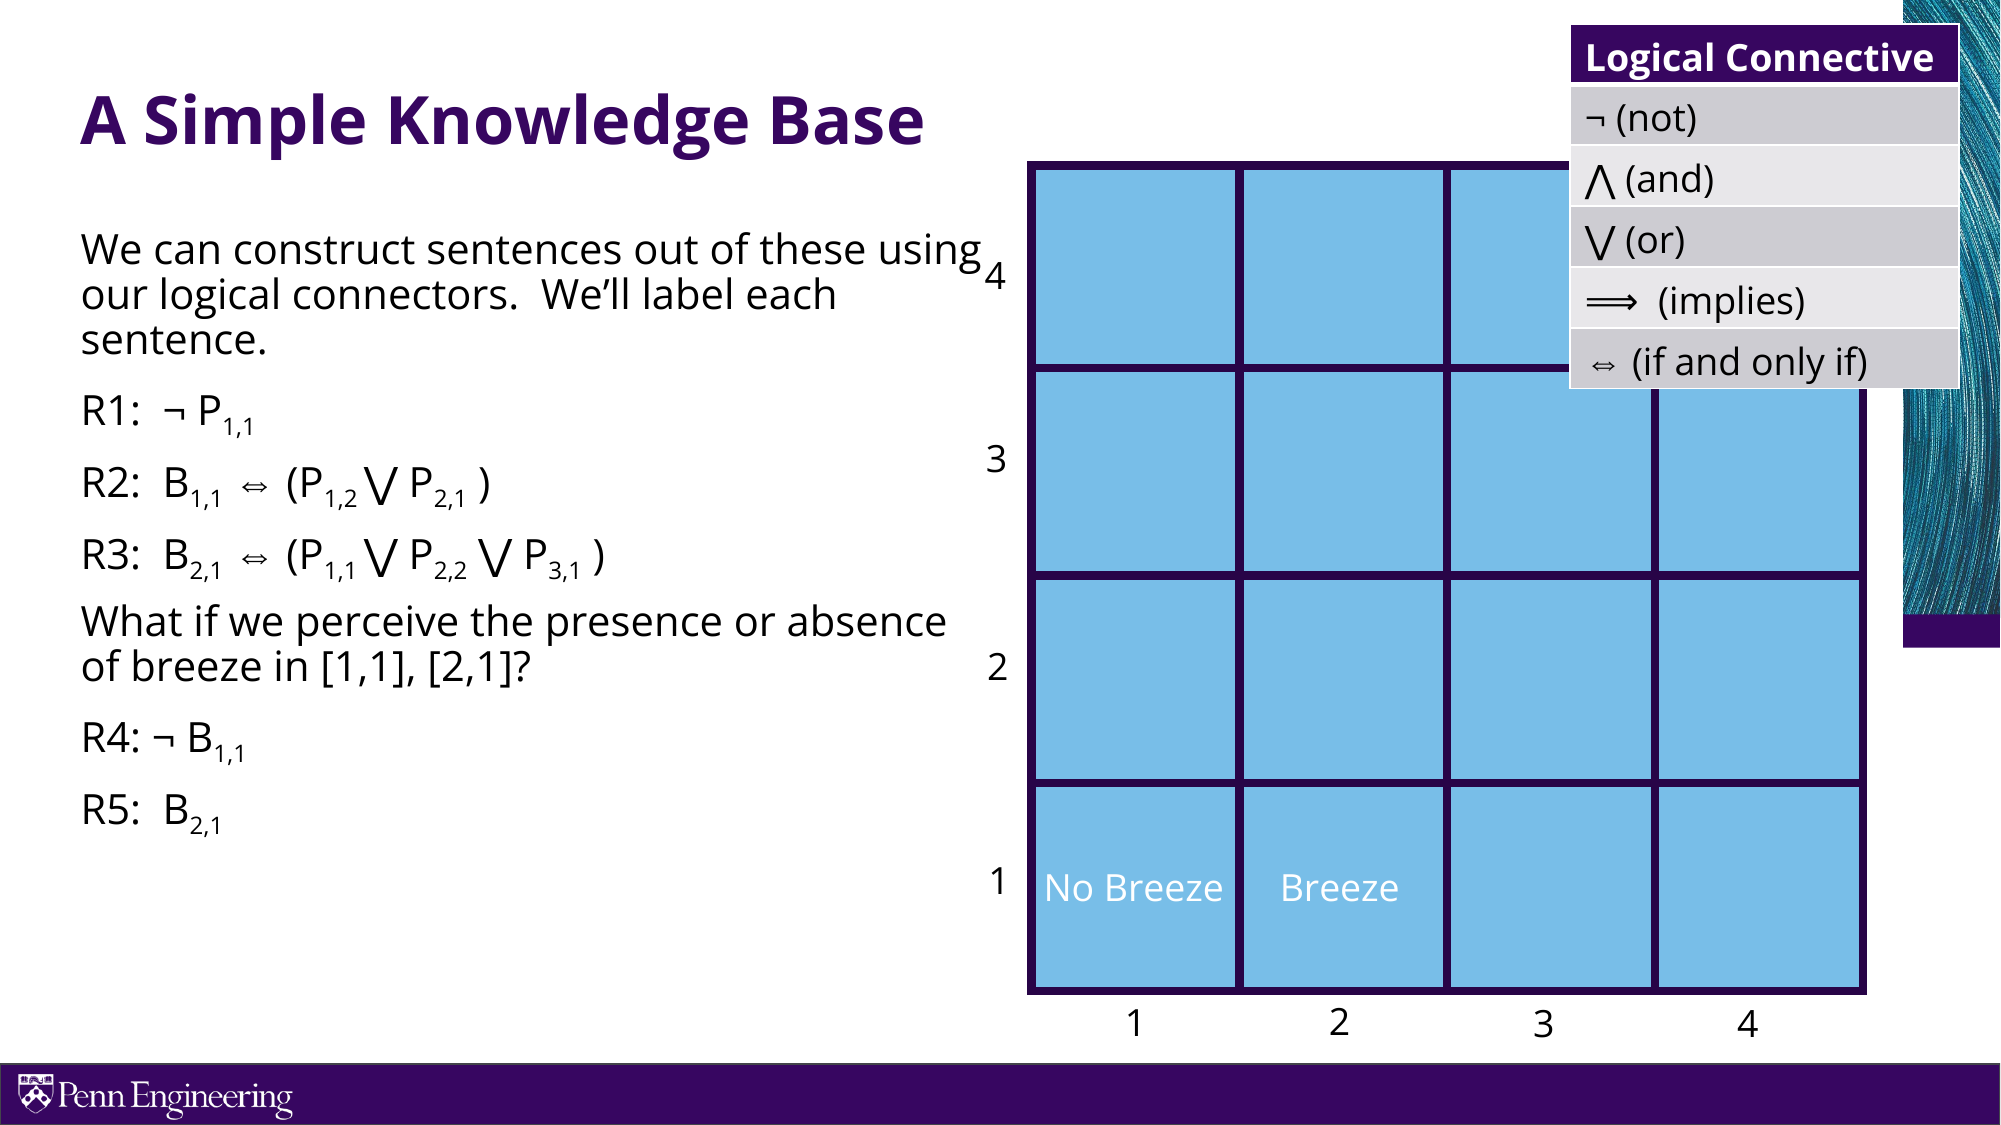

| Logical Connective |
| --- |
| ¬ (not) |
| ⋀ (and) |
| ⋁ (or) |
| ⟹ (implies) |
| ⇔ (if and only if) |
# A Simple Knowledge Base

We can construct sentences out of these using our logical connectors.  We’ll label each sentence.
R1:  ¬ P1,1
R2:  B1,1 ⇔ (P1,2 ⋁ P2,1 )
R3:  B2,1 ⇔ (P1,1 ⋁ P2,2 ⋁ P3,1 )
What if we perceive the presence or absence of breeze in [1,1], [2,1]?
R4: ¬ B1,1
R5:  B2,1
4
3
2
1
No Breeze
Breeze
2
1
4
3